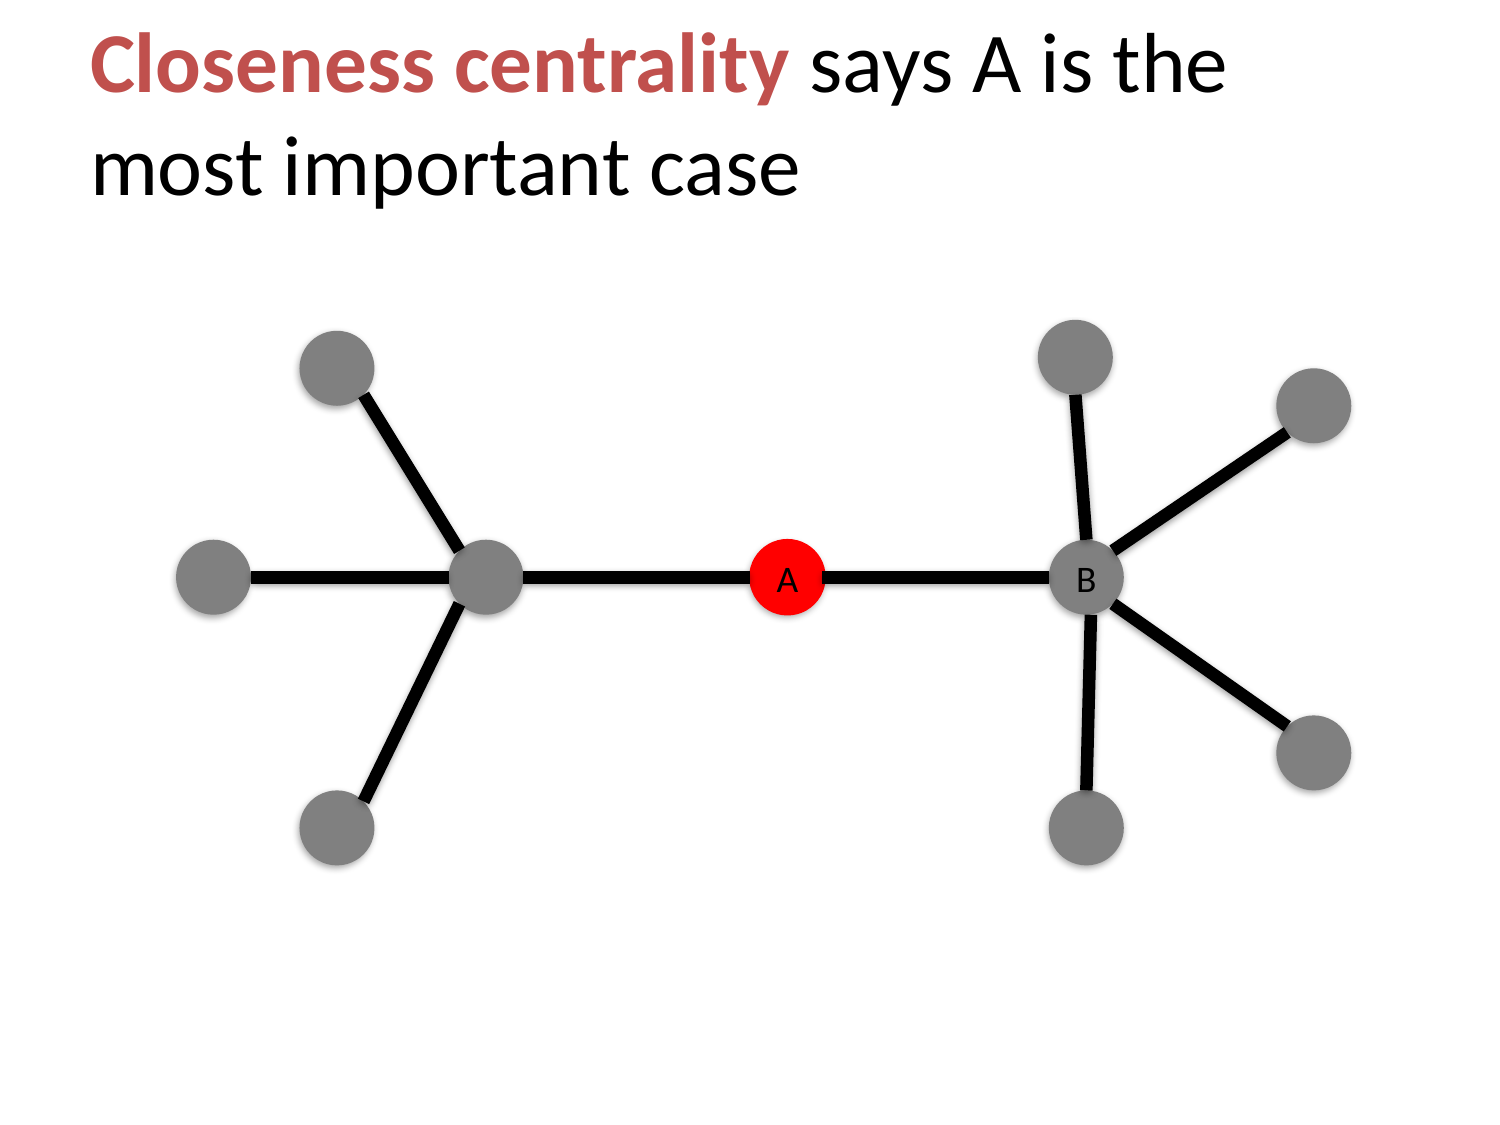

# Closeness centrality says A is the most important case

A
B